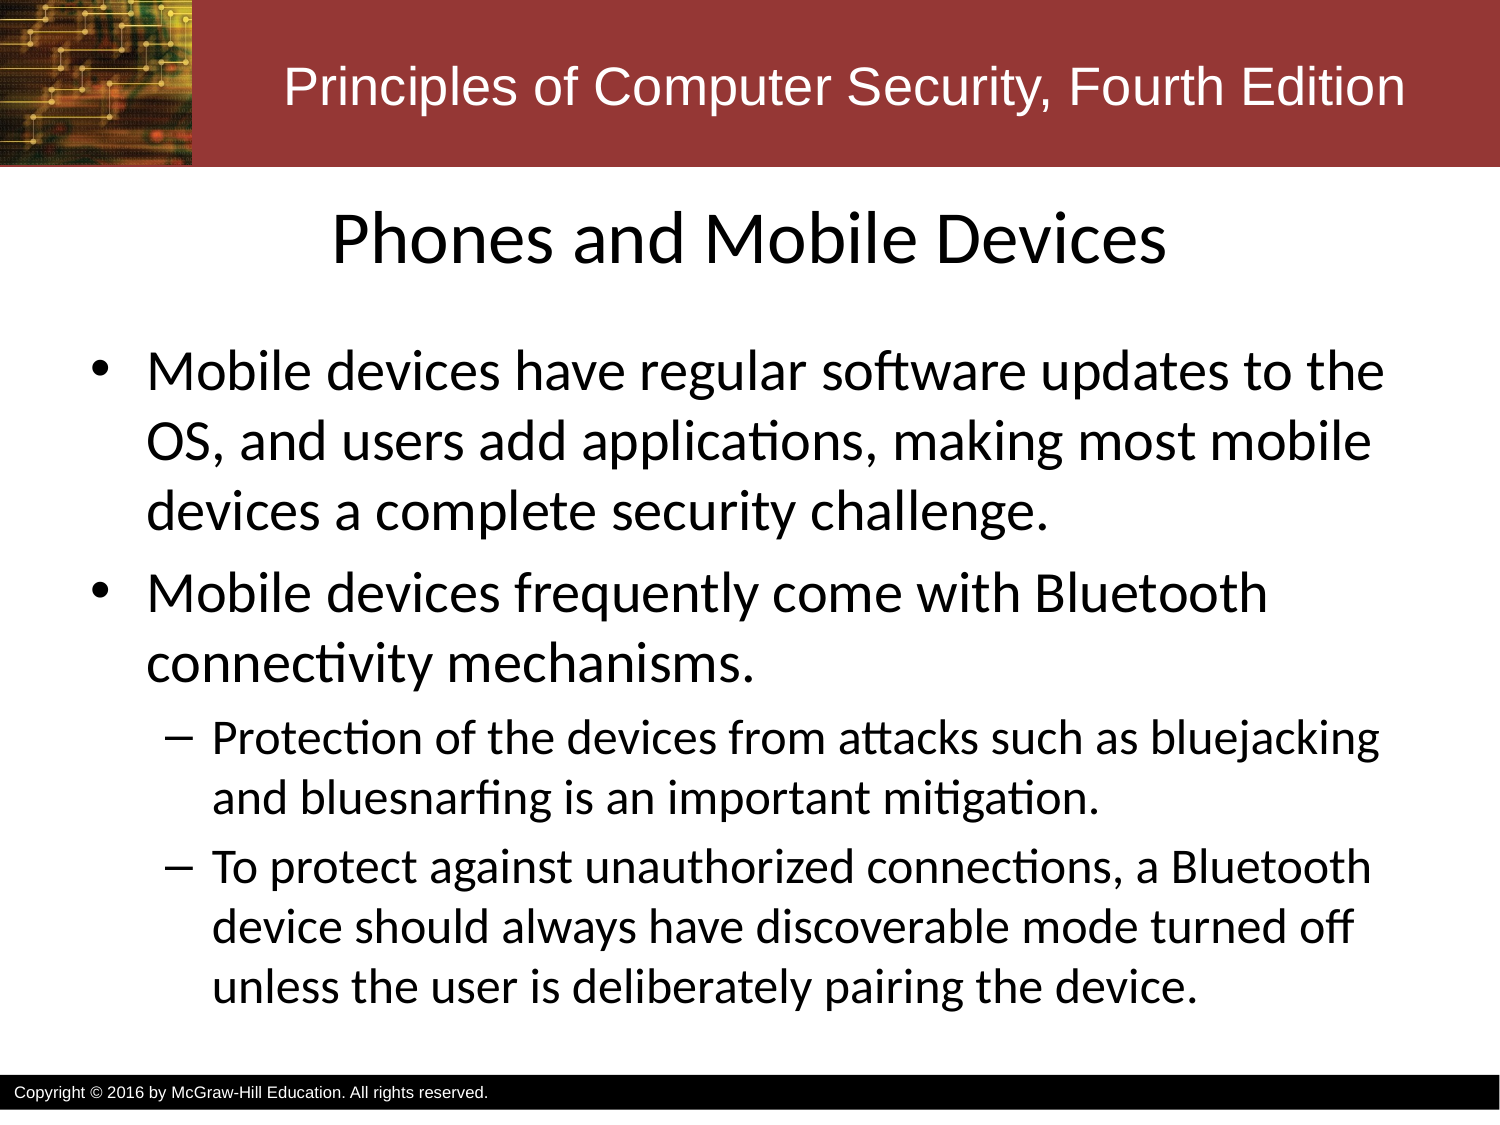

# Phones and Mobile Devices
Mobile devices have regular software updates to the OS, and users add applications, making most mobile devices a complete security challenge.
Mobile devices frequently come with Bluetooth connectivity mechanisms.
Protection of the devices from attacks such as bluejacking and bluesnarfing is an important mitigation.
To protect against unauthorized connections, a Bluetooth device should always have discoverable mode turned off unless the user is deliberately pairing the device.